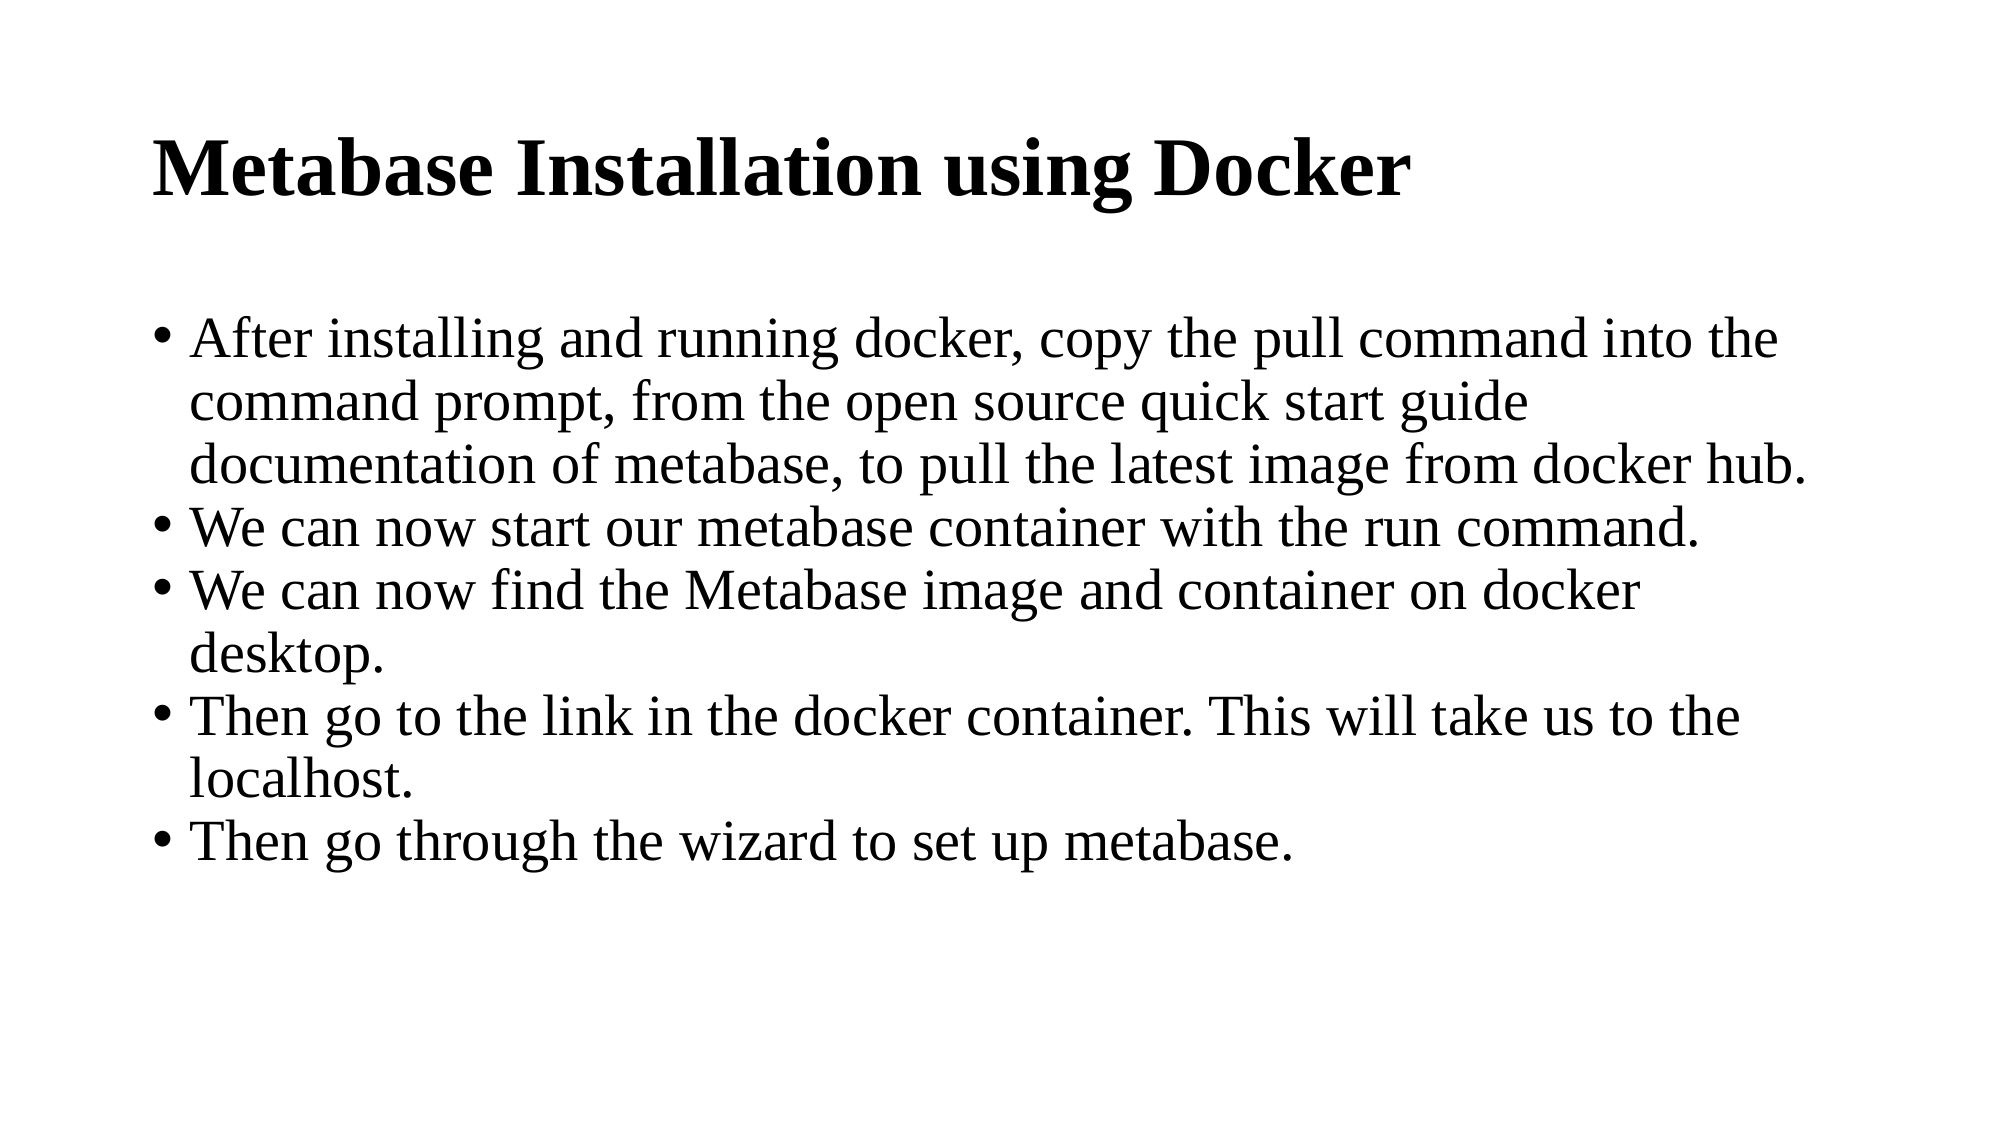

# Metabase Installation using Docker
After installing and running docker, copy the pull command into the command prompt, from the open source quick start guide documentation of metabase, to pull the latest image from docker hub.
We can now start our metabase container with the run command.
We can now find the Metabase image and container on docker desktop.
Then go to the link in the docker container. This will take us to the localhost.
Then go through the wizard to set up metabase.